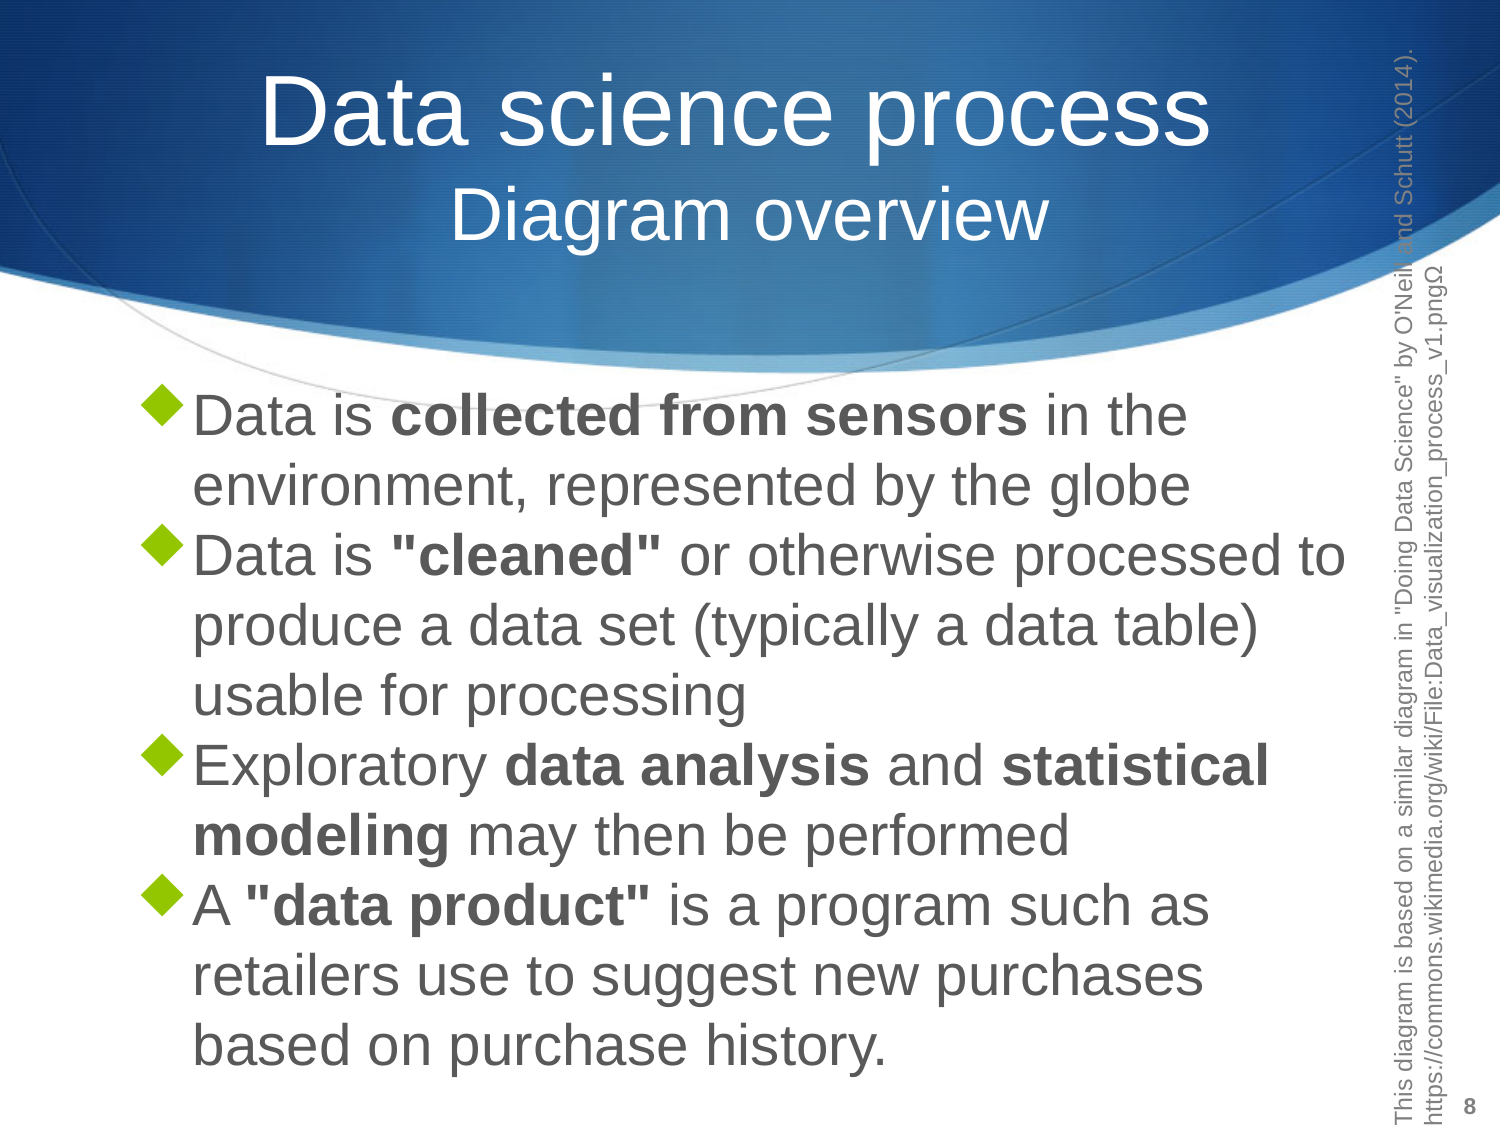

# Data science process Diagram overview
Data is collected from sensors in the environment, represented by the globe
Data is "cleaned" or otherwise processed to produce a data set (typically a data table) usable for processing
Exploratory data analysis and statistical modeling may then be performed
A "data product" is a program such as retailers use to suggest new purchases based on purchase history.
This diagram is based on a similar diagram in "Doing Data Science" by O'Neill and Schutt (2014).
https://commons.wikimedia.org/wiki/File:Data_visualization_process_v1.pngΩ
8